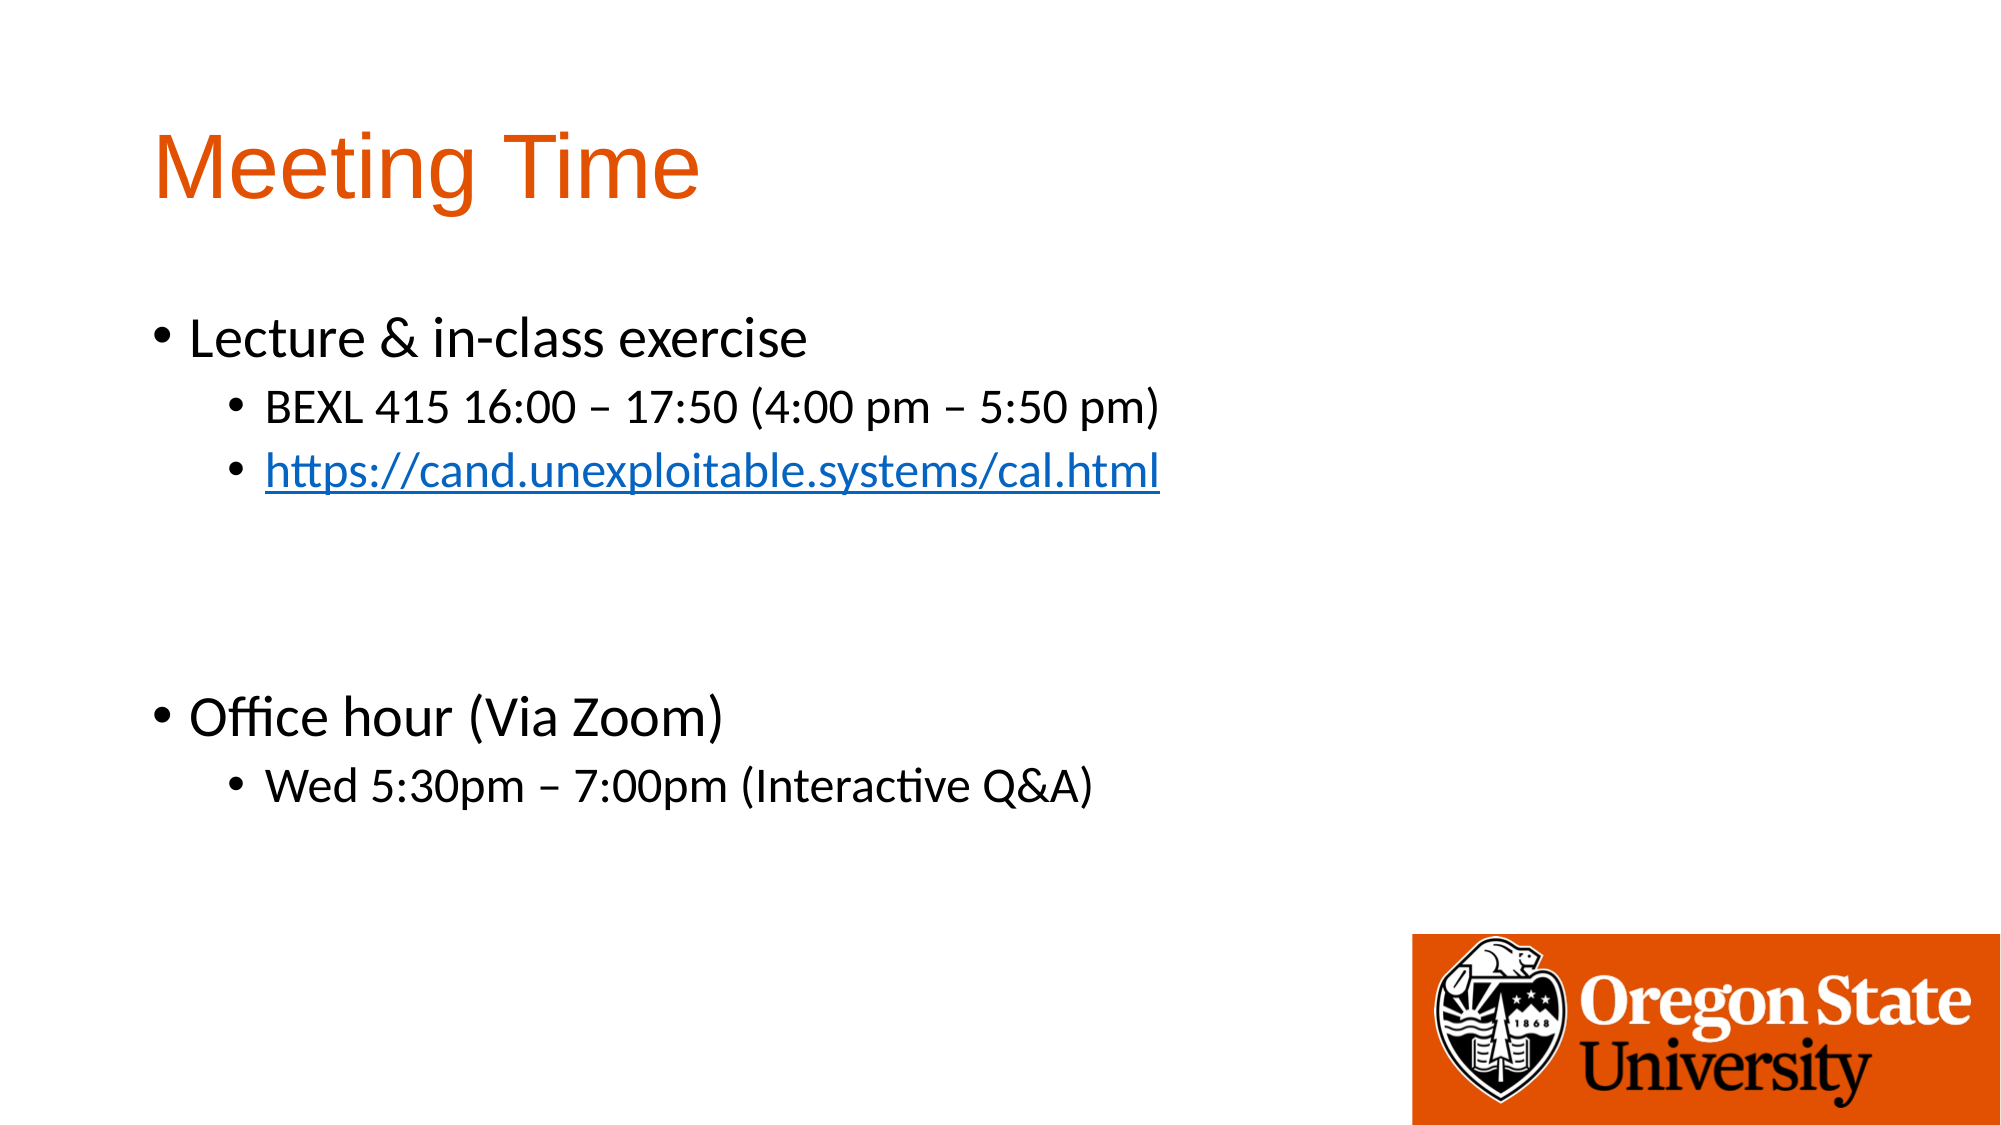

# Meeting Time
Lecture & in-class exercise
BEXL 415 16:00 – 17:50 (4:00 pm – 5:50 pm)
https://cand.unexploitable.systems/cal.html

Office hour (Via Zoom)
Wed 5:30pm – 7:00pm (Interactive Q&A)